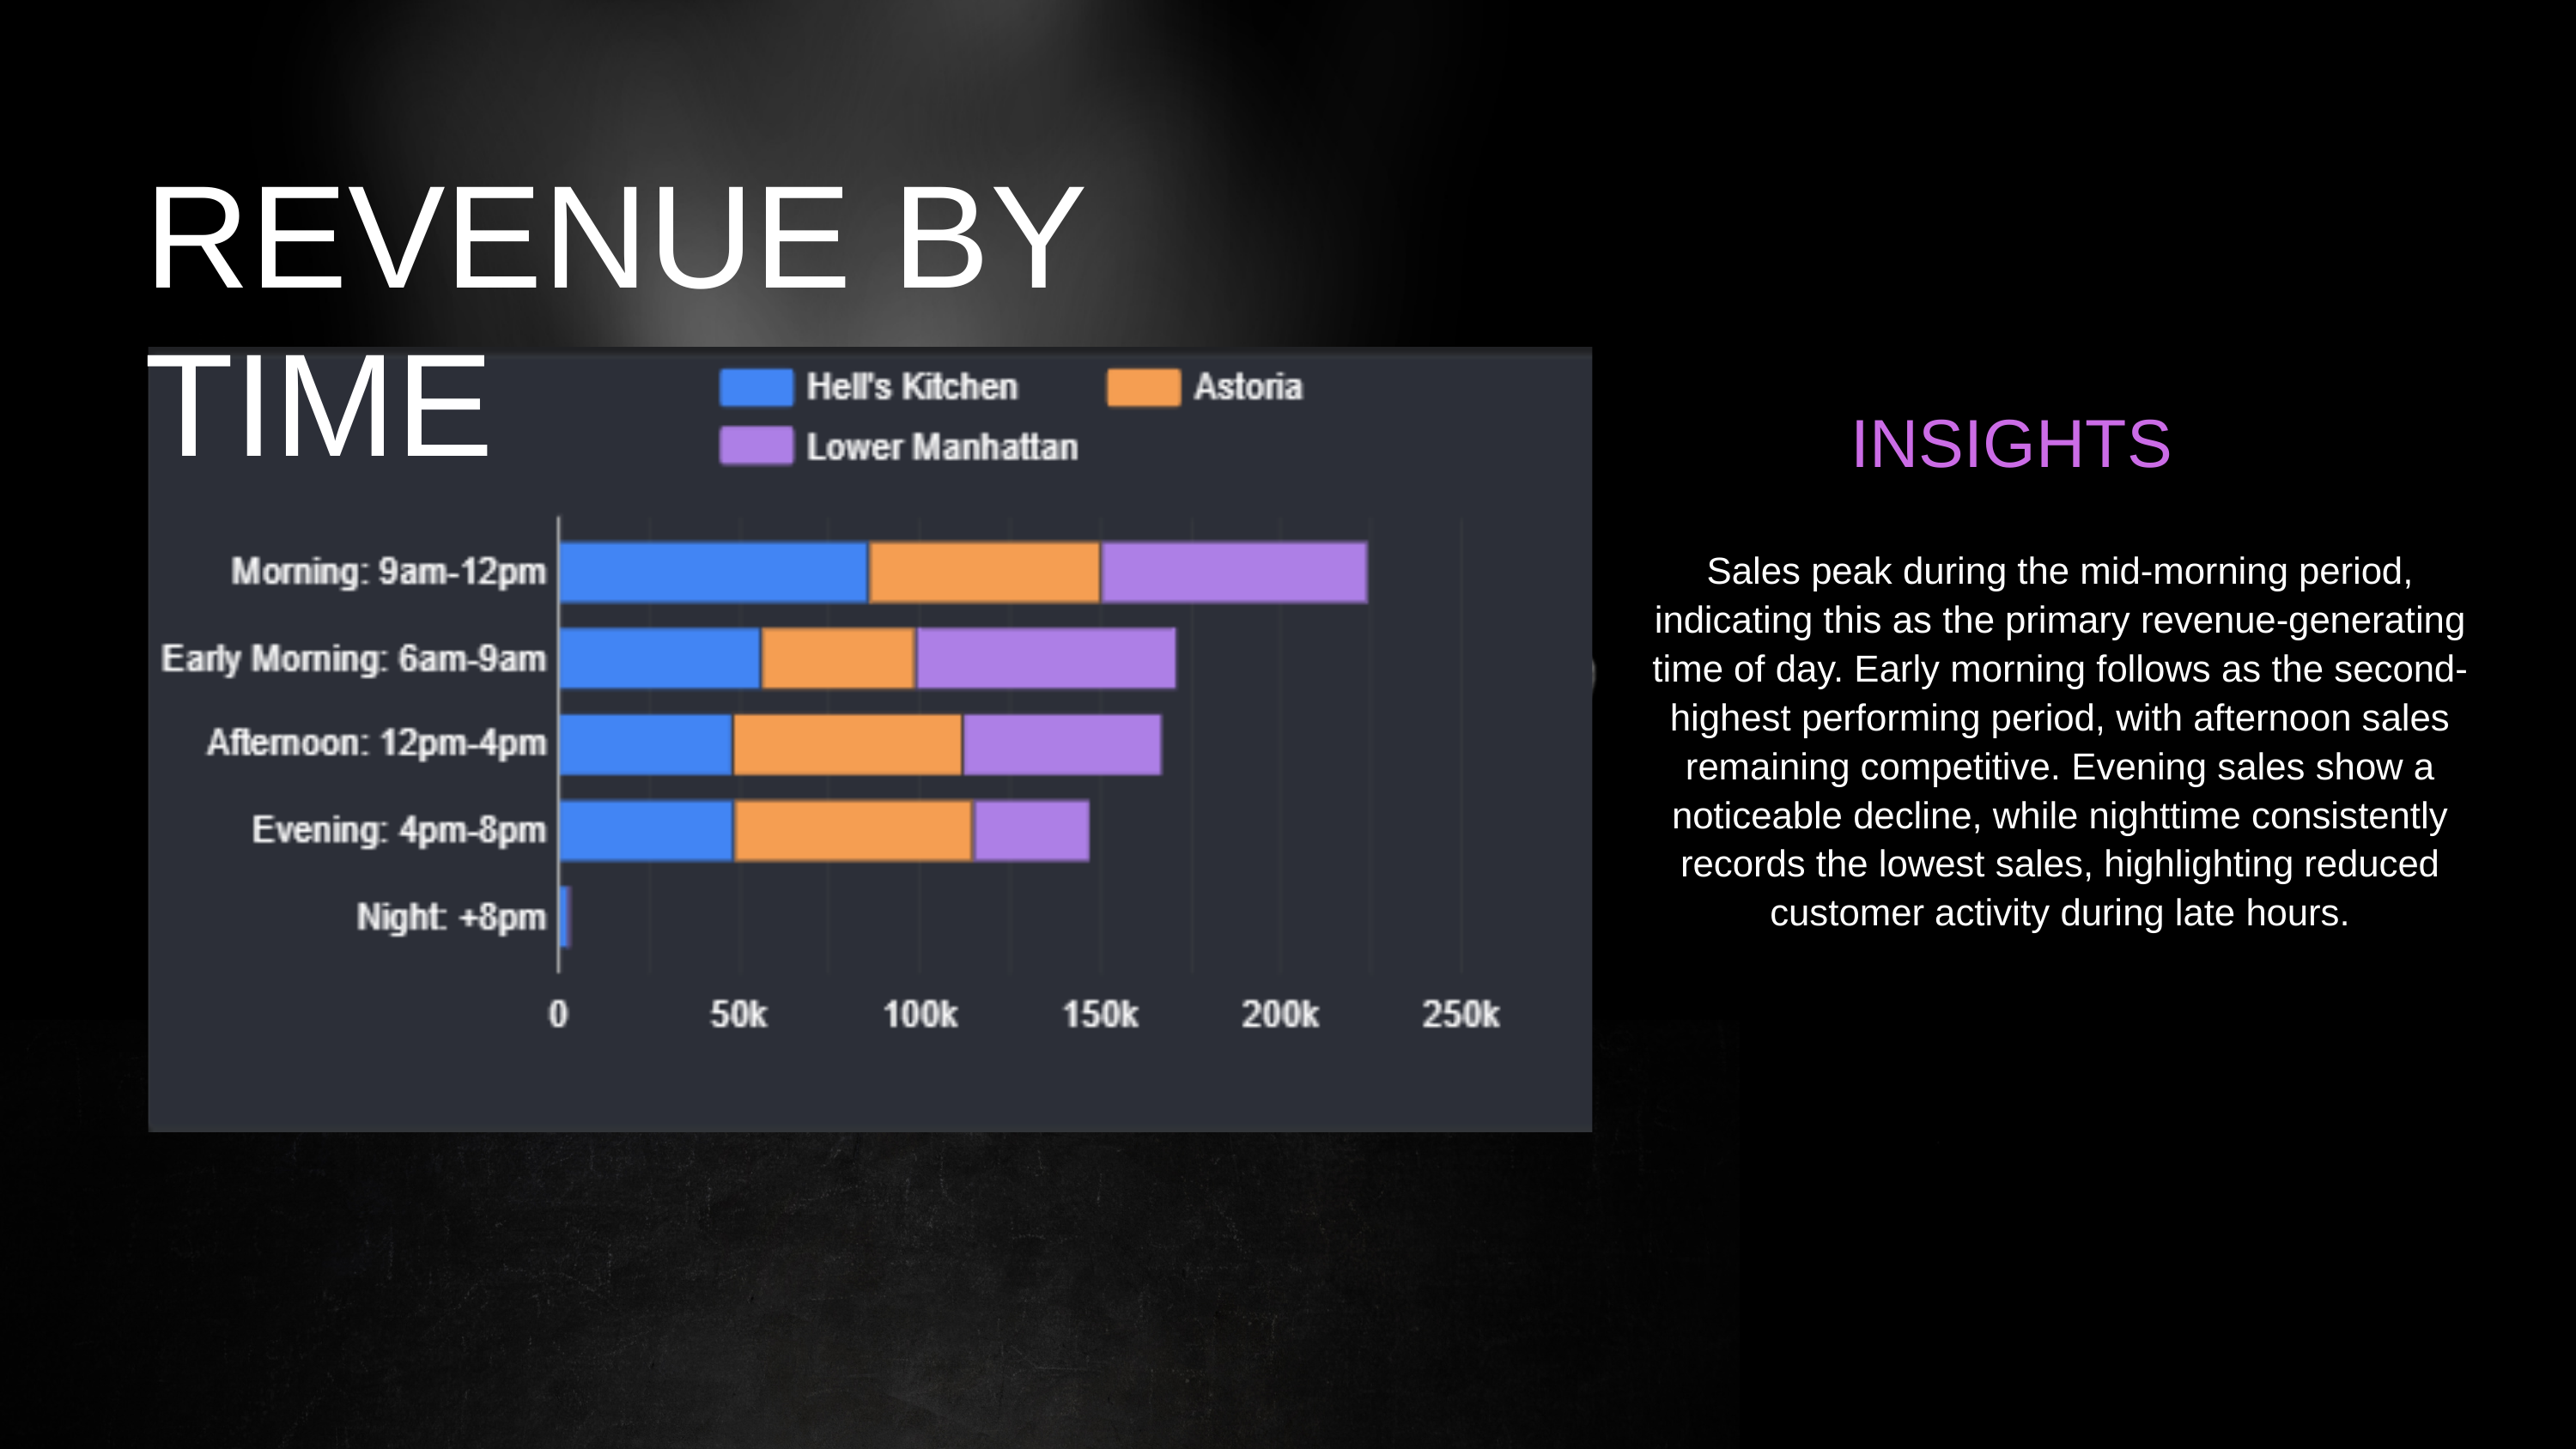

REVENUE BY TIME

INSIGHTS
Sales peak during the mid-morning period, indicating this as the primary revenue-generating time of day. Early morning follows as the second-highest performing period, with afternoon sales remaining competitive. Evening sales show a noticeable decline, while nighttime consistently records the lowest sales, highlighting reduced customer activity during late hours.